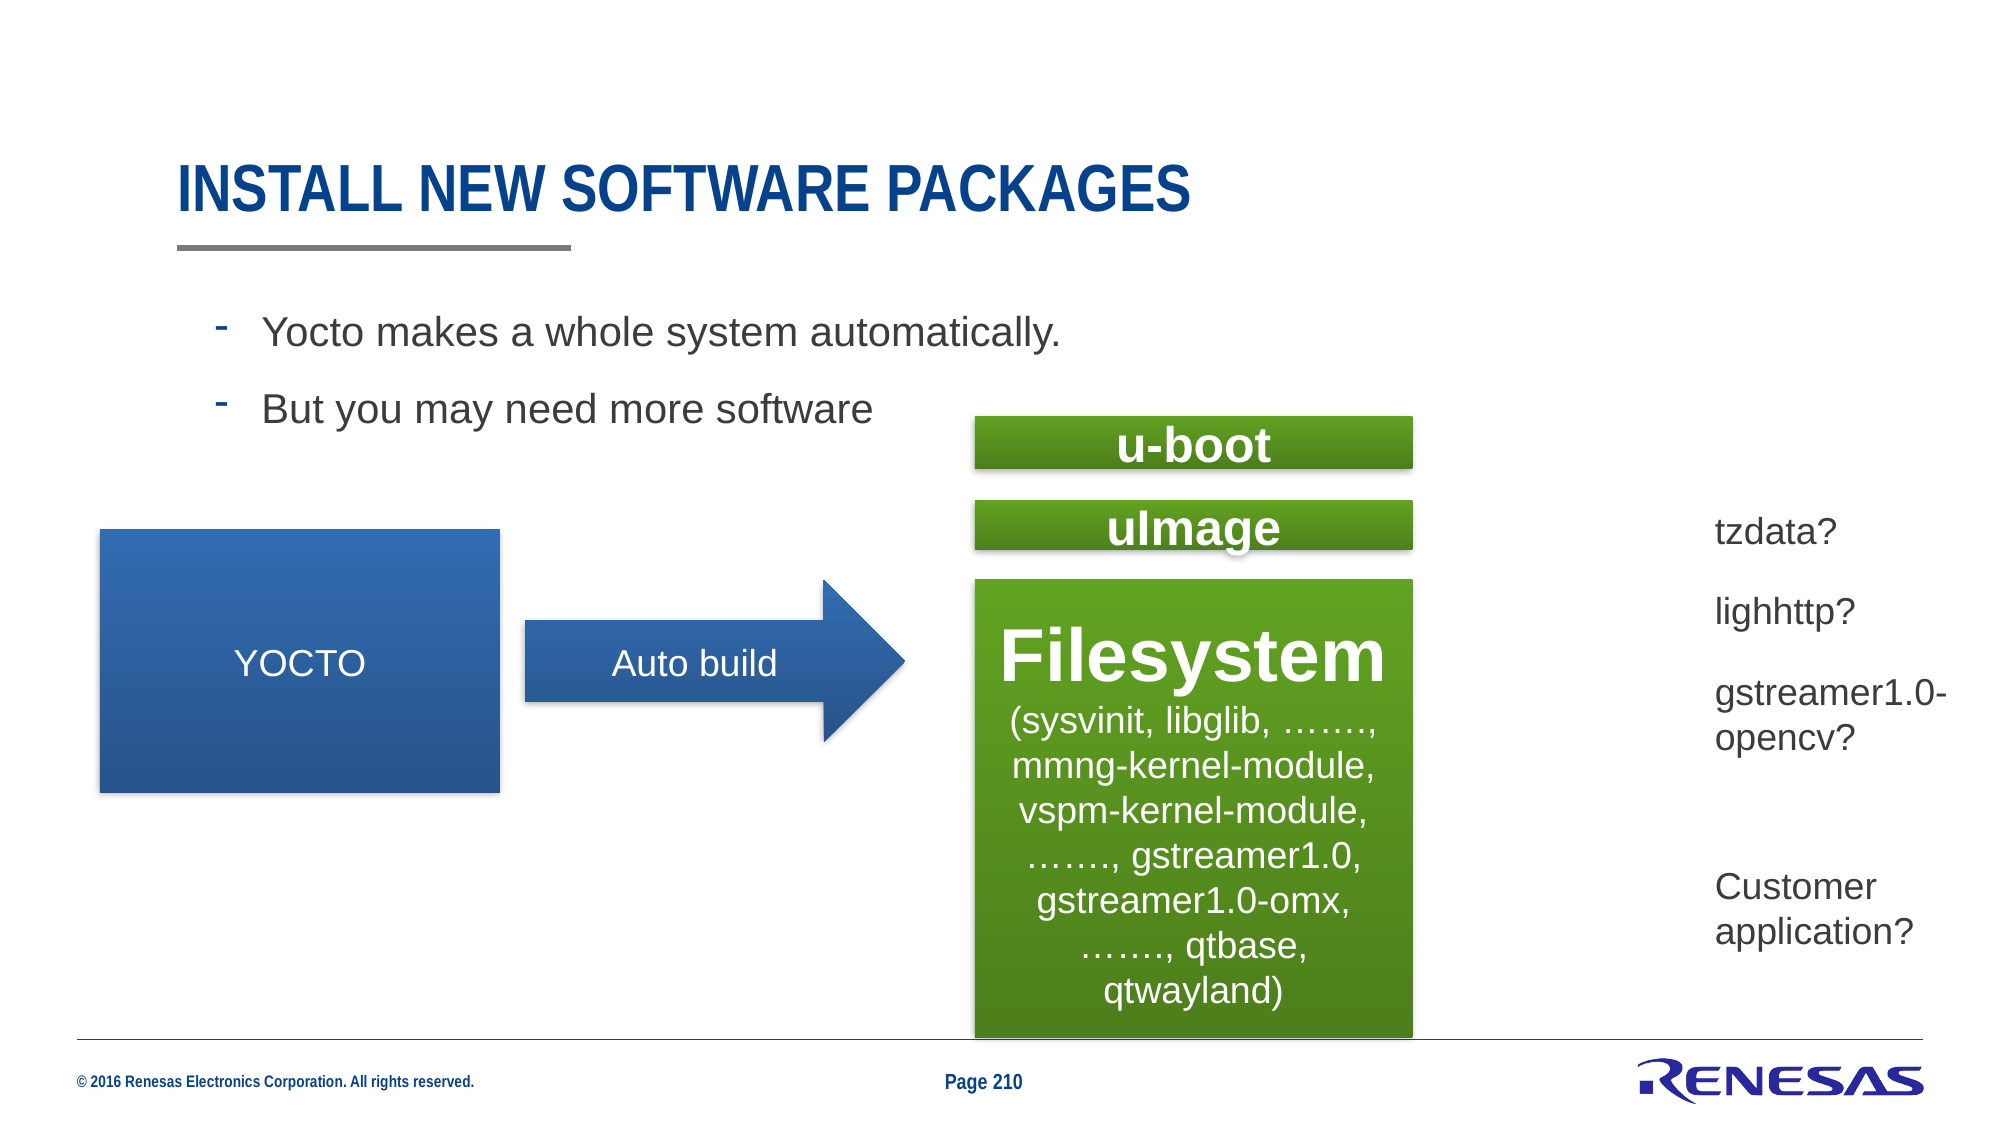

# Install new software packages
Yocto makes a whole system automatically.
But you may need more software

u-boot
tzdata?
uImage
YOCTO
Auto build
Filesystem
(sysvinit, libglib, ……., mmng-kernel-module, vspm-kernel-module, ……., gstreamer1.0, gstreamer1.0-omx, ……., qtbase, qtwayland)
lighhttp?
gstreamer1.0-opencv?
Customer application?
Page 210